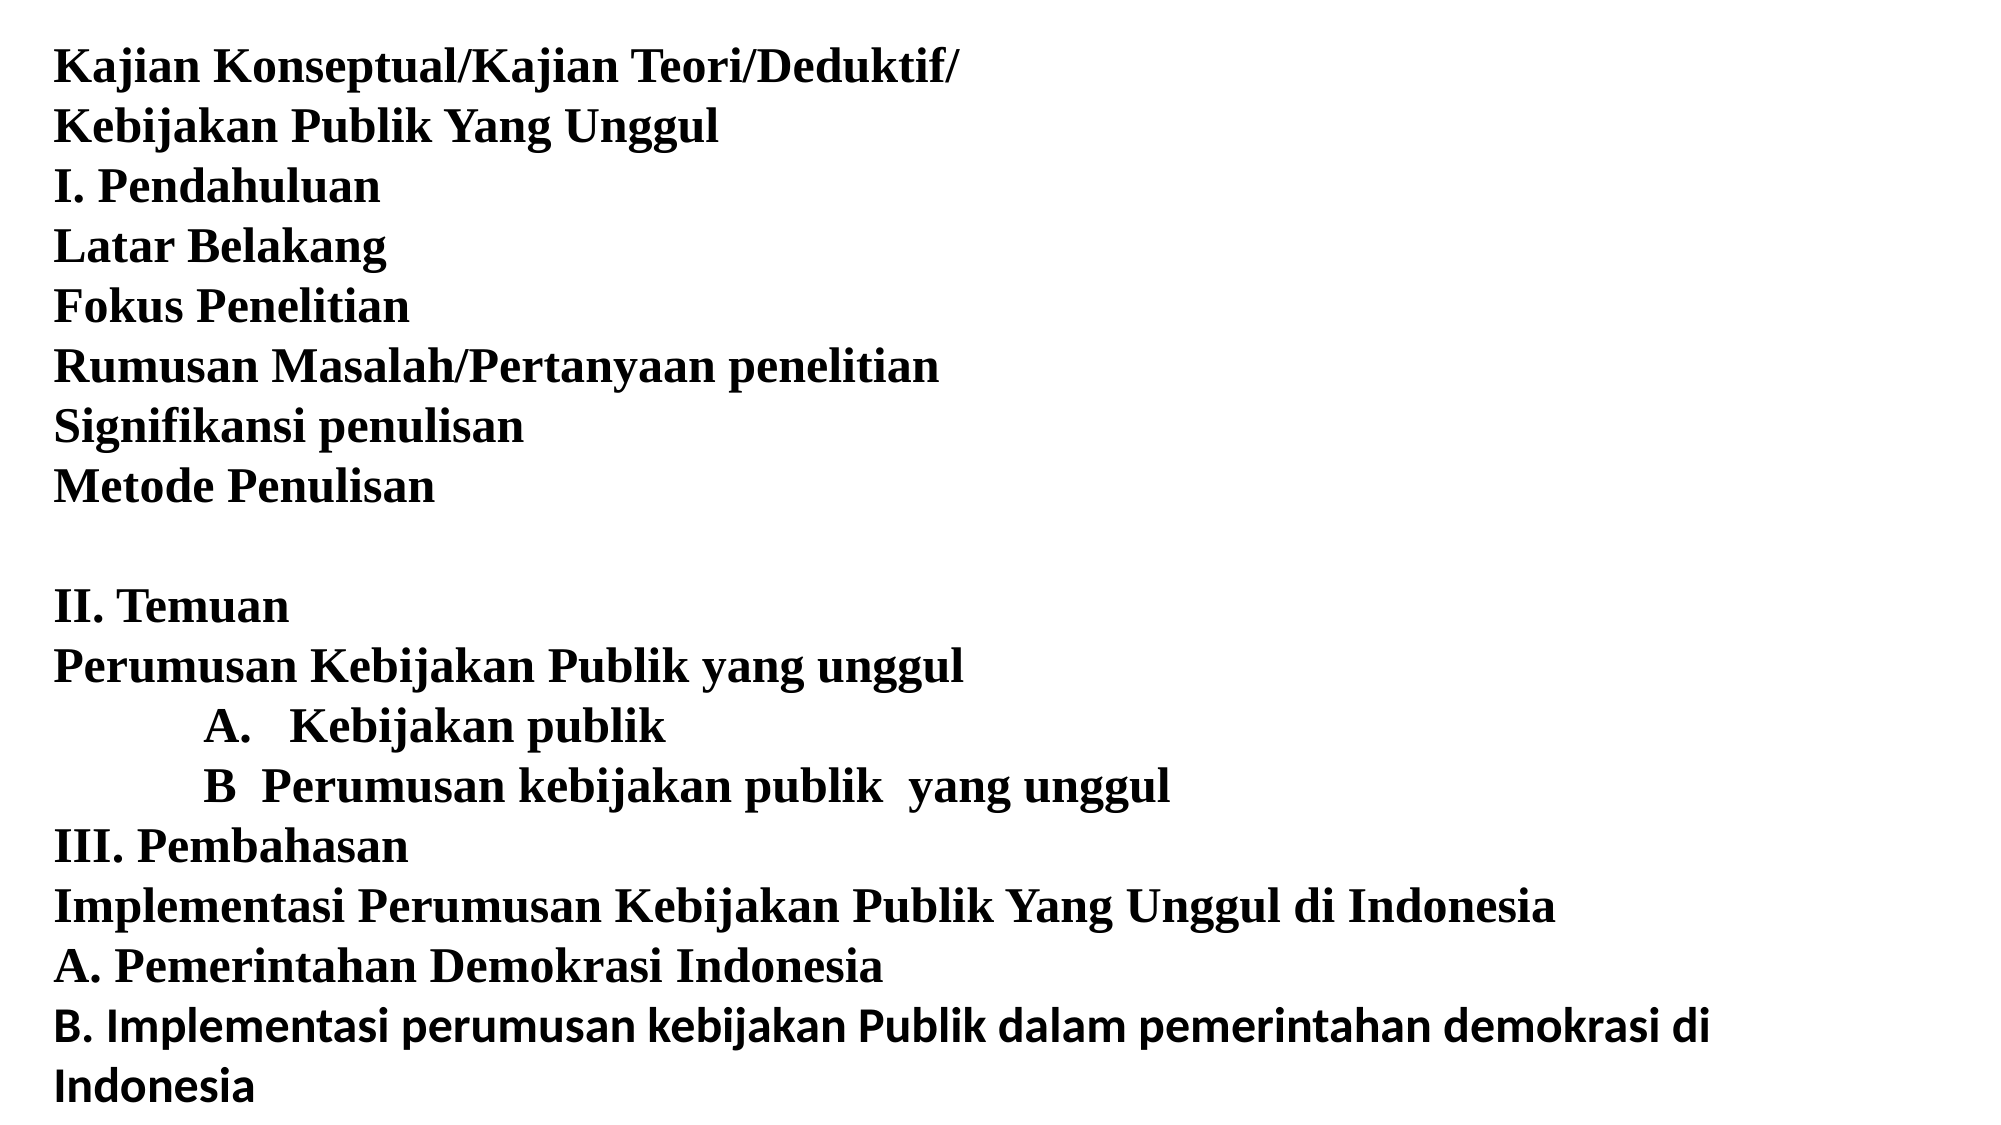

Kajian Konseptual/Kajian Teori/Deduktif/
Kebijakan Publik Yang Unggul
I. Pendahuluan
Latar Belakang
Fokus Penelitian
Rumusan Masalah/Pertanyaan penelitian
Signifikansi penulisan
Metode Penulisan

II. Temuan
Perumusan Kebijakan Publik yang unggul
	A.   Kebijakan publik
	B  Perumusan kebijakan publik  yang unggul
III. Pembahasan
Implementasi Perumusan Kebijakan Publik Yang Unggul di Indonesia
A. Pemerintahan Demokrasi Indonesia
B. Implementasi perumusan kebijakan Publik dalam pemerintahan demokrasi di Indonesia
IV. Kesimpulan